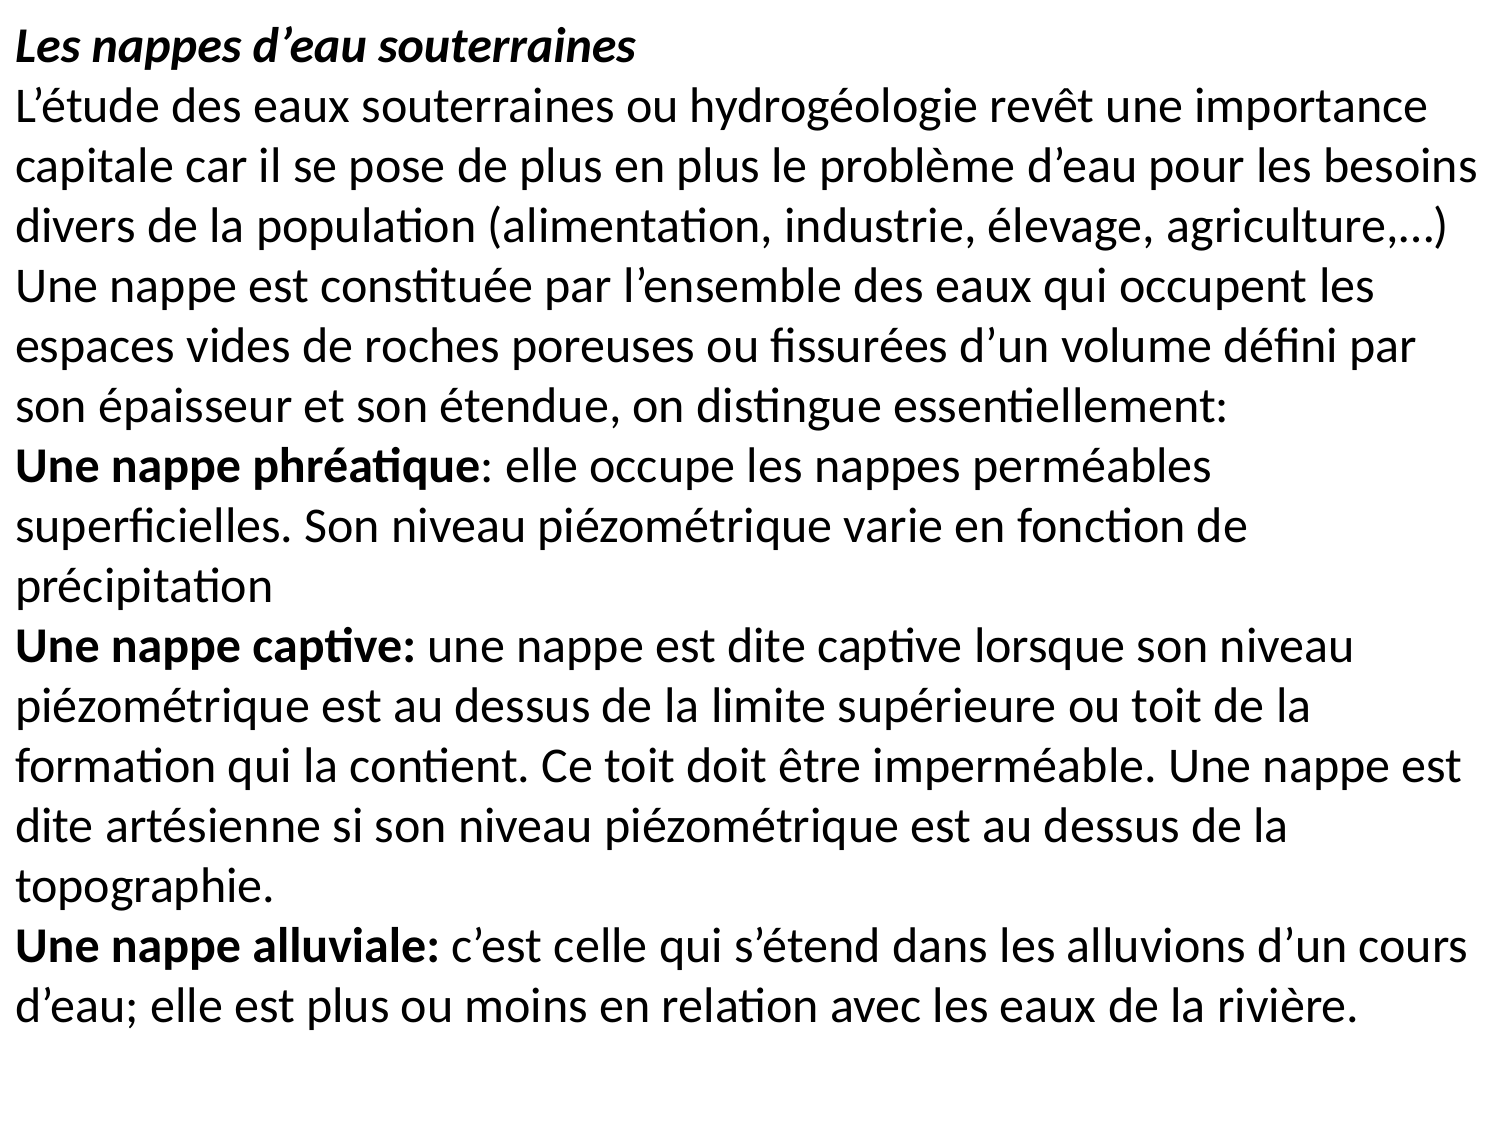

Les nappes d’eau souterraines
L’étude des eaux souterraines ou hydrogéologie revêt une importance capitale car il se pose de plus en plus le problème d’eau pour les besoins divers de la population (alimentation, industrie, élevage, agriculture,…)
Une nappe est constituée par l’ensemble des eaux qui occupent les espaces vides de roches poreuses ou fissurées d’un volume défini par son épaisseur et son étendue, on distingue essentiellement:
Une nappe phréatique: elle occupe les nappes perméables superficielles. Son niveau piézométrique varie en fonction de précipitation
Une nappe captive: une nappe est dite captive lorsque son niveau piézométrique est au dessus de la limite supérieure ou toit de la formation qui la contient. Ce toit doit être imperméable. Une nappe est dite artésienne si son niveau piézométrique est au dessus de la topographie.
Une nappe alluviale: c’est celle qui s’étend dans les alluvions d’un cours d’eau; elle est plus ou moins en relation avec les eaux de la rivière.